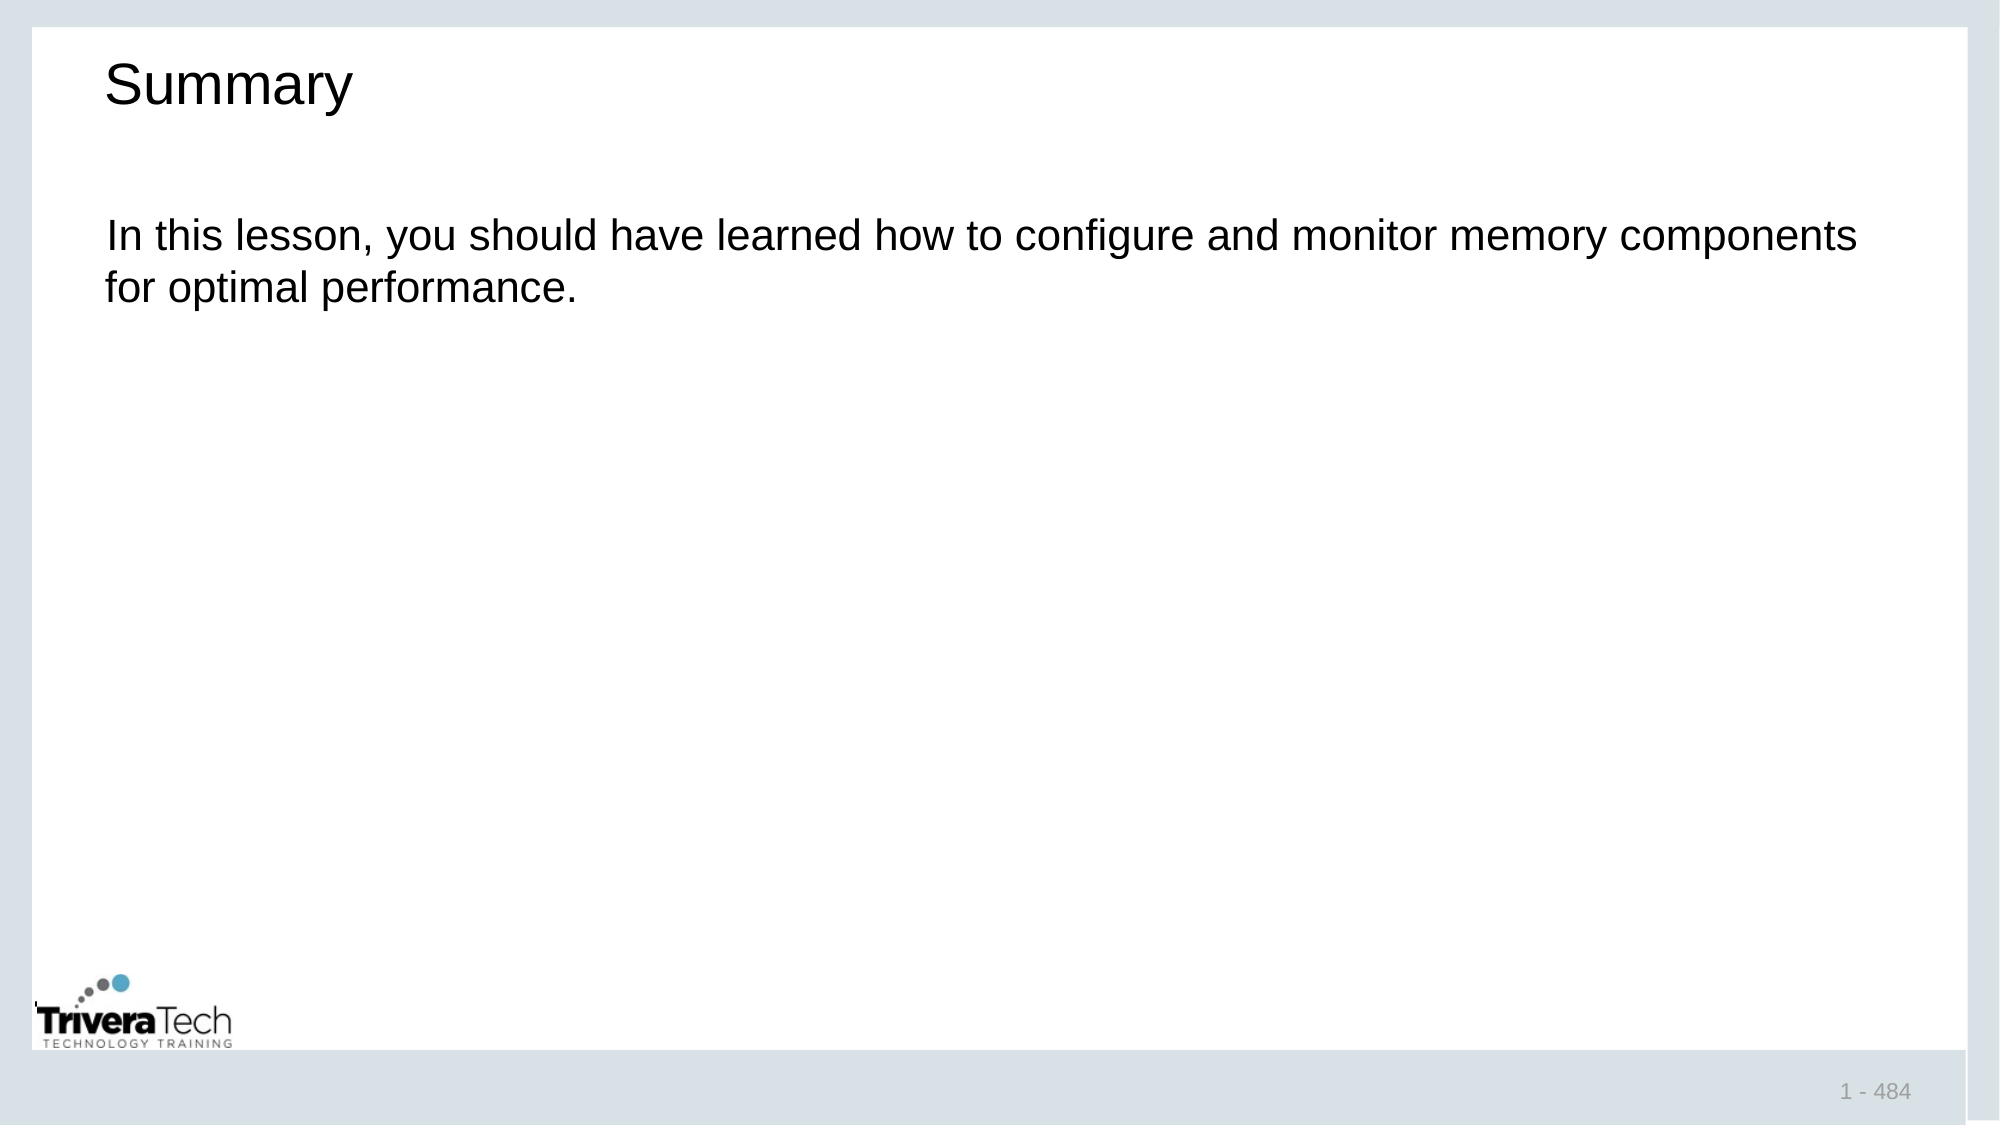

# Summary
In this lesson, you should have learned how to configure and monitor memory components for optimal performance.